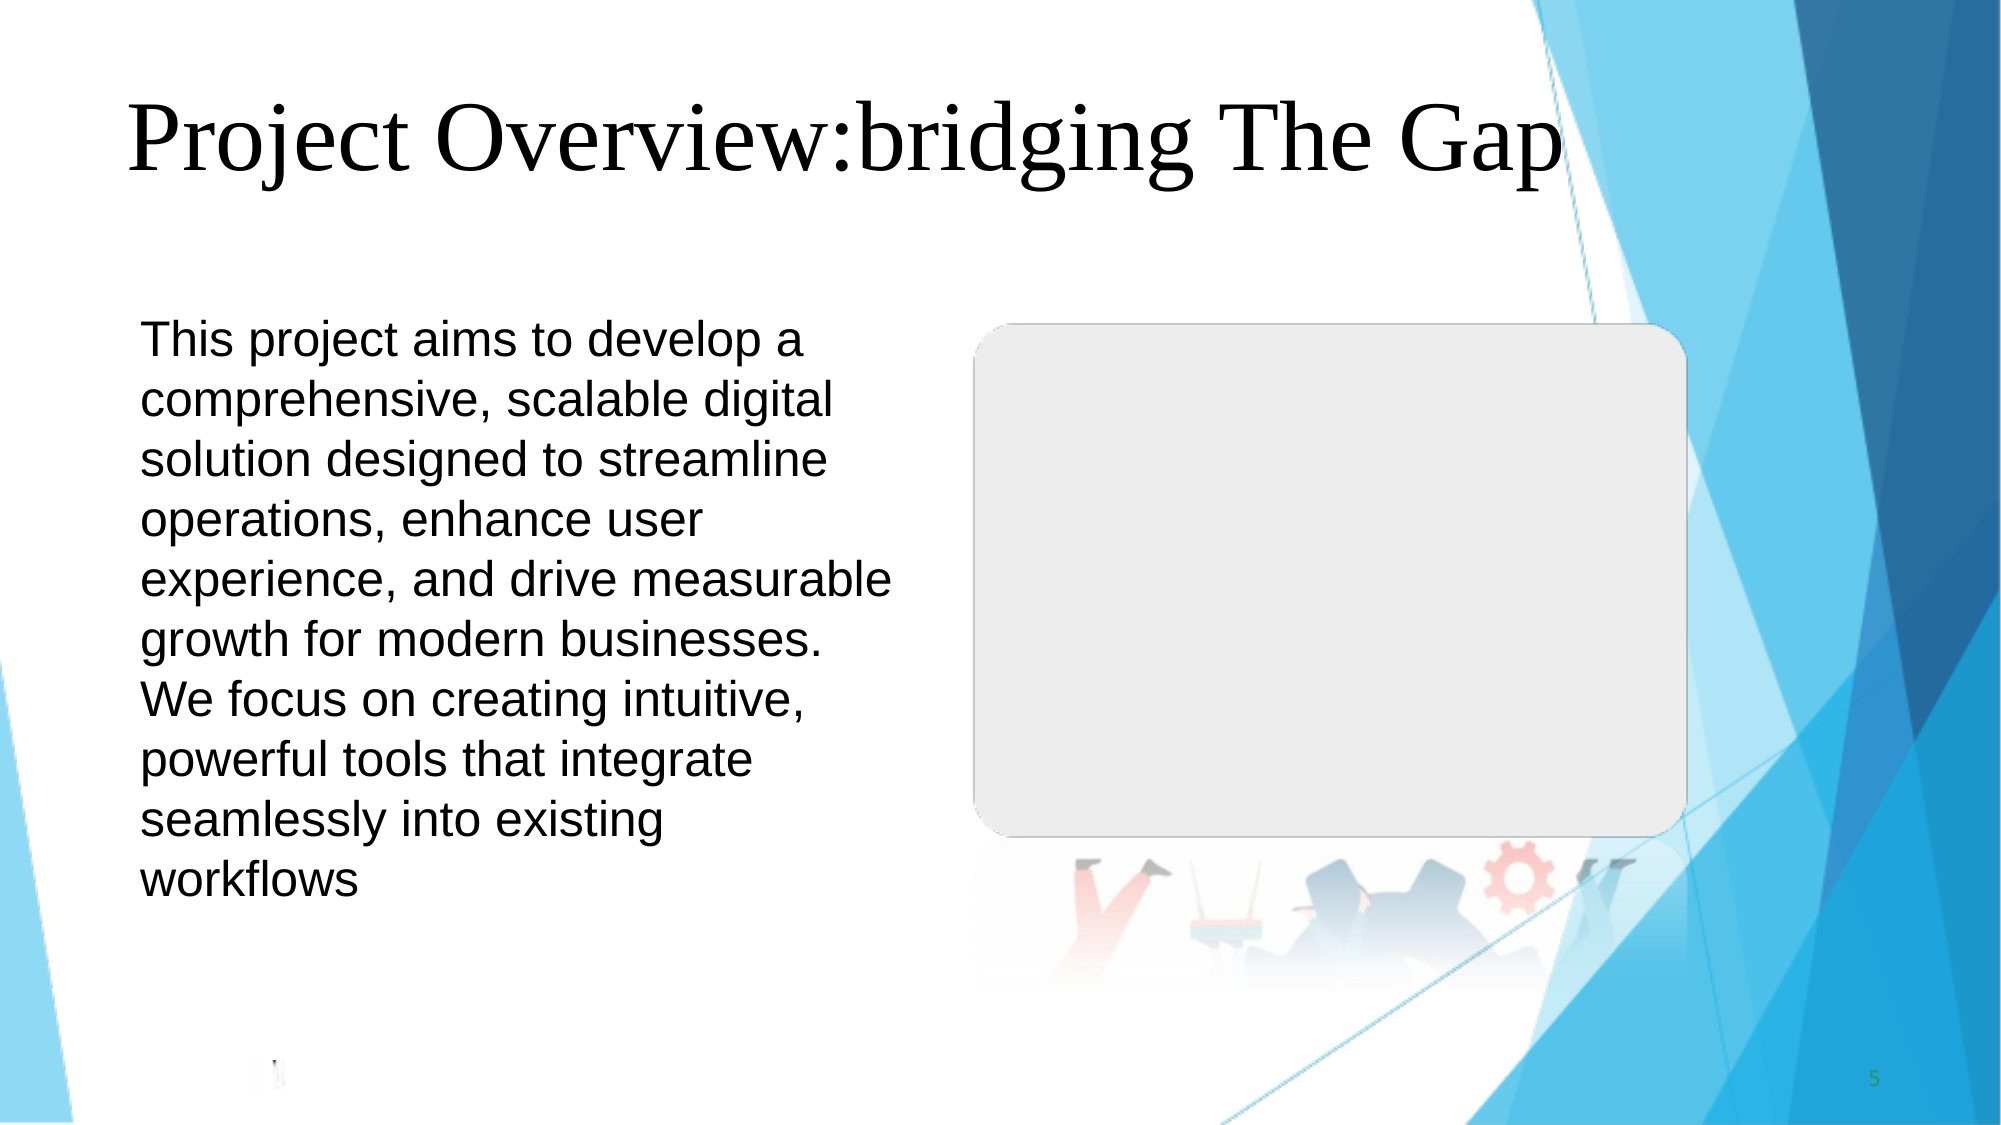

Project Overview:bridging The Gap
This project aims to develop a comprehensive, scalable digital solution designed to streamline operations, enhance user experience, and drive measurable growth for modern businesses. We focus on creating intuitive, powerful tools that integrate seamlessly into existing workflows

5